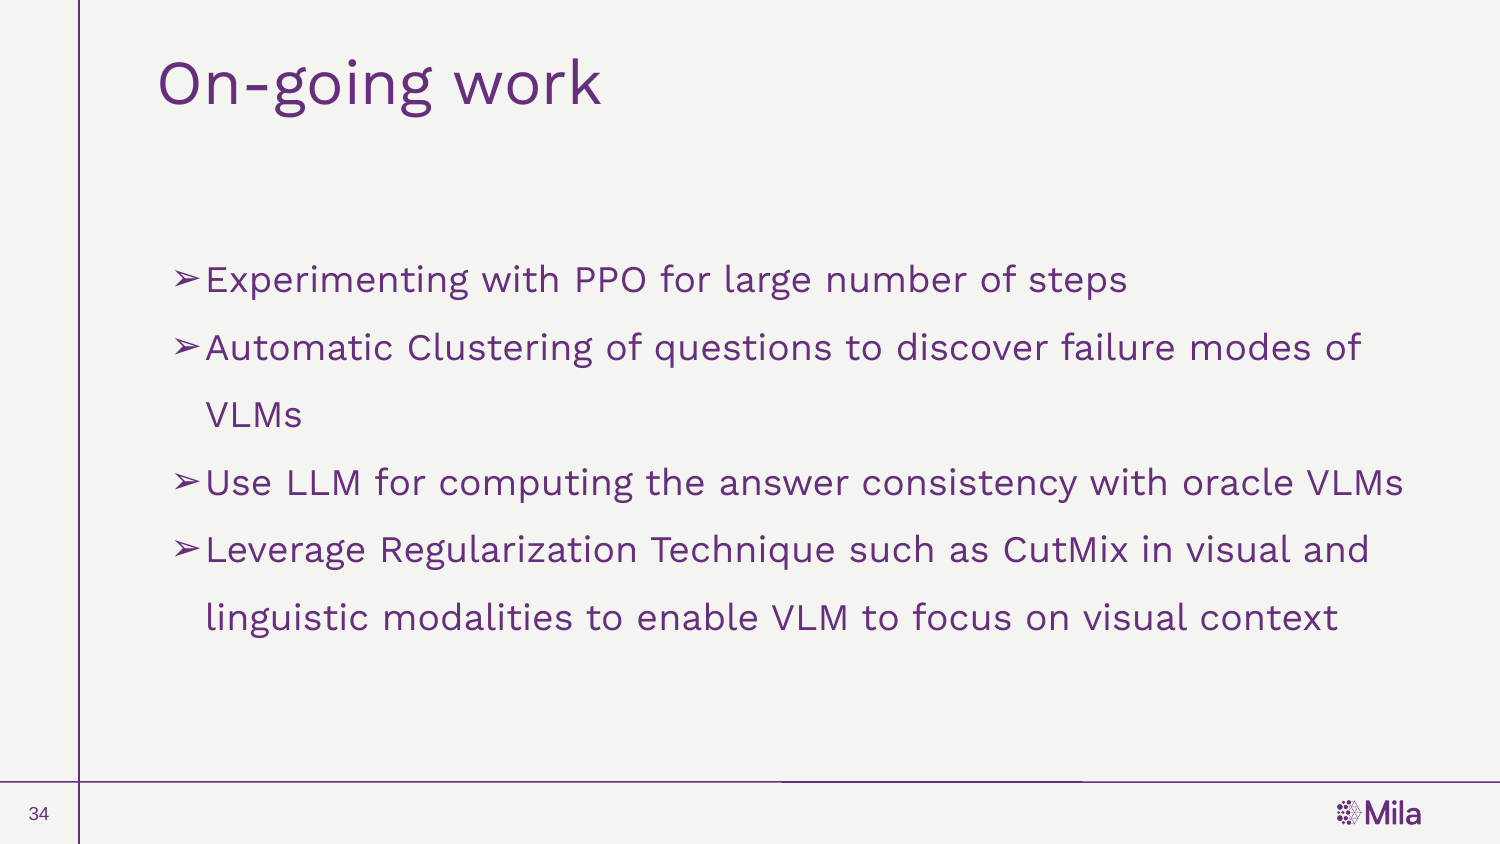

# On-going work
Experimenting with PPO for large number of steps
Automatic Clustering of questions to discover failure modes of VLMs
Use LLM for computing the answer consistency with oracle VLMs
Leverage Regularization Technique such as CutMix in visual and linguistic modalities to enable VLM to focus on visual context
34